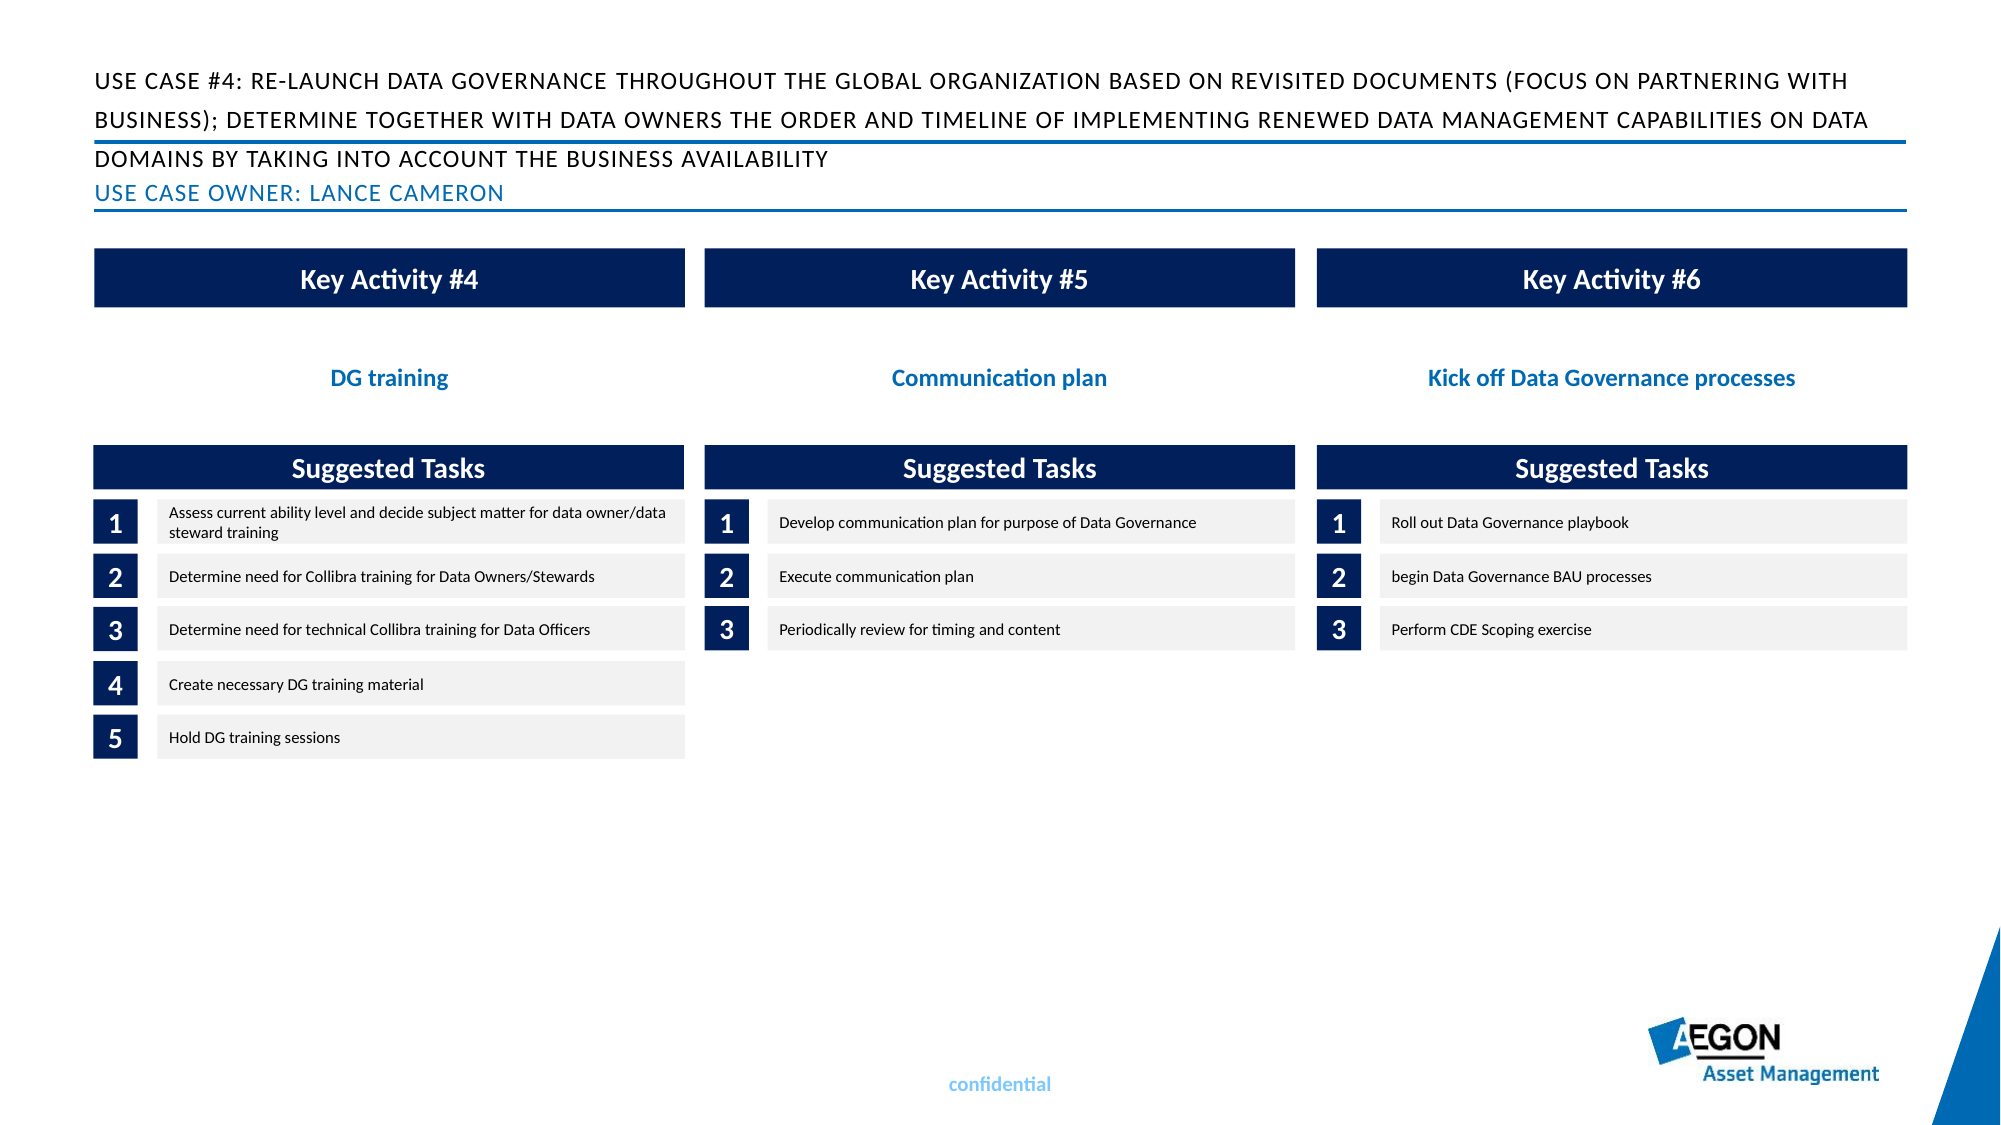

Use case #4: Re-launch Data Governance throughout the global organization based on revisited documents (focus on partnering with business); determine together with data owners the order and timeline of implementing renewed Data Management capabilities on data domains by taking into account the business availability

USE CASE OWNER: Lance Cameron
Key Activity #4
Key Activity #5
Key Activity #6
DG training
Communication plan
Kick off Data Governance processes
Suggested Tasks
Suggested Tasks
Suggested Tasks
1
Assess current ability level and decide subject matter for data owner/data steward training
1
Develop communication plan for purpose of Data Governance
1
Roll out Data Governance playbook
2
Determine need for Collibra training for Data Owners/Stewards
2
Execute communication plan
2
begin Data Governance BAU processes
Determine need for technical Collibra training for Data Officers
3
Periodically review for timing and content
3
Perform CDE Scoping exercise
3
4
Create necessary DG training material
5
Hold DG training sessions